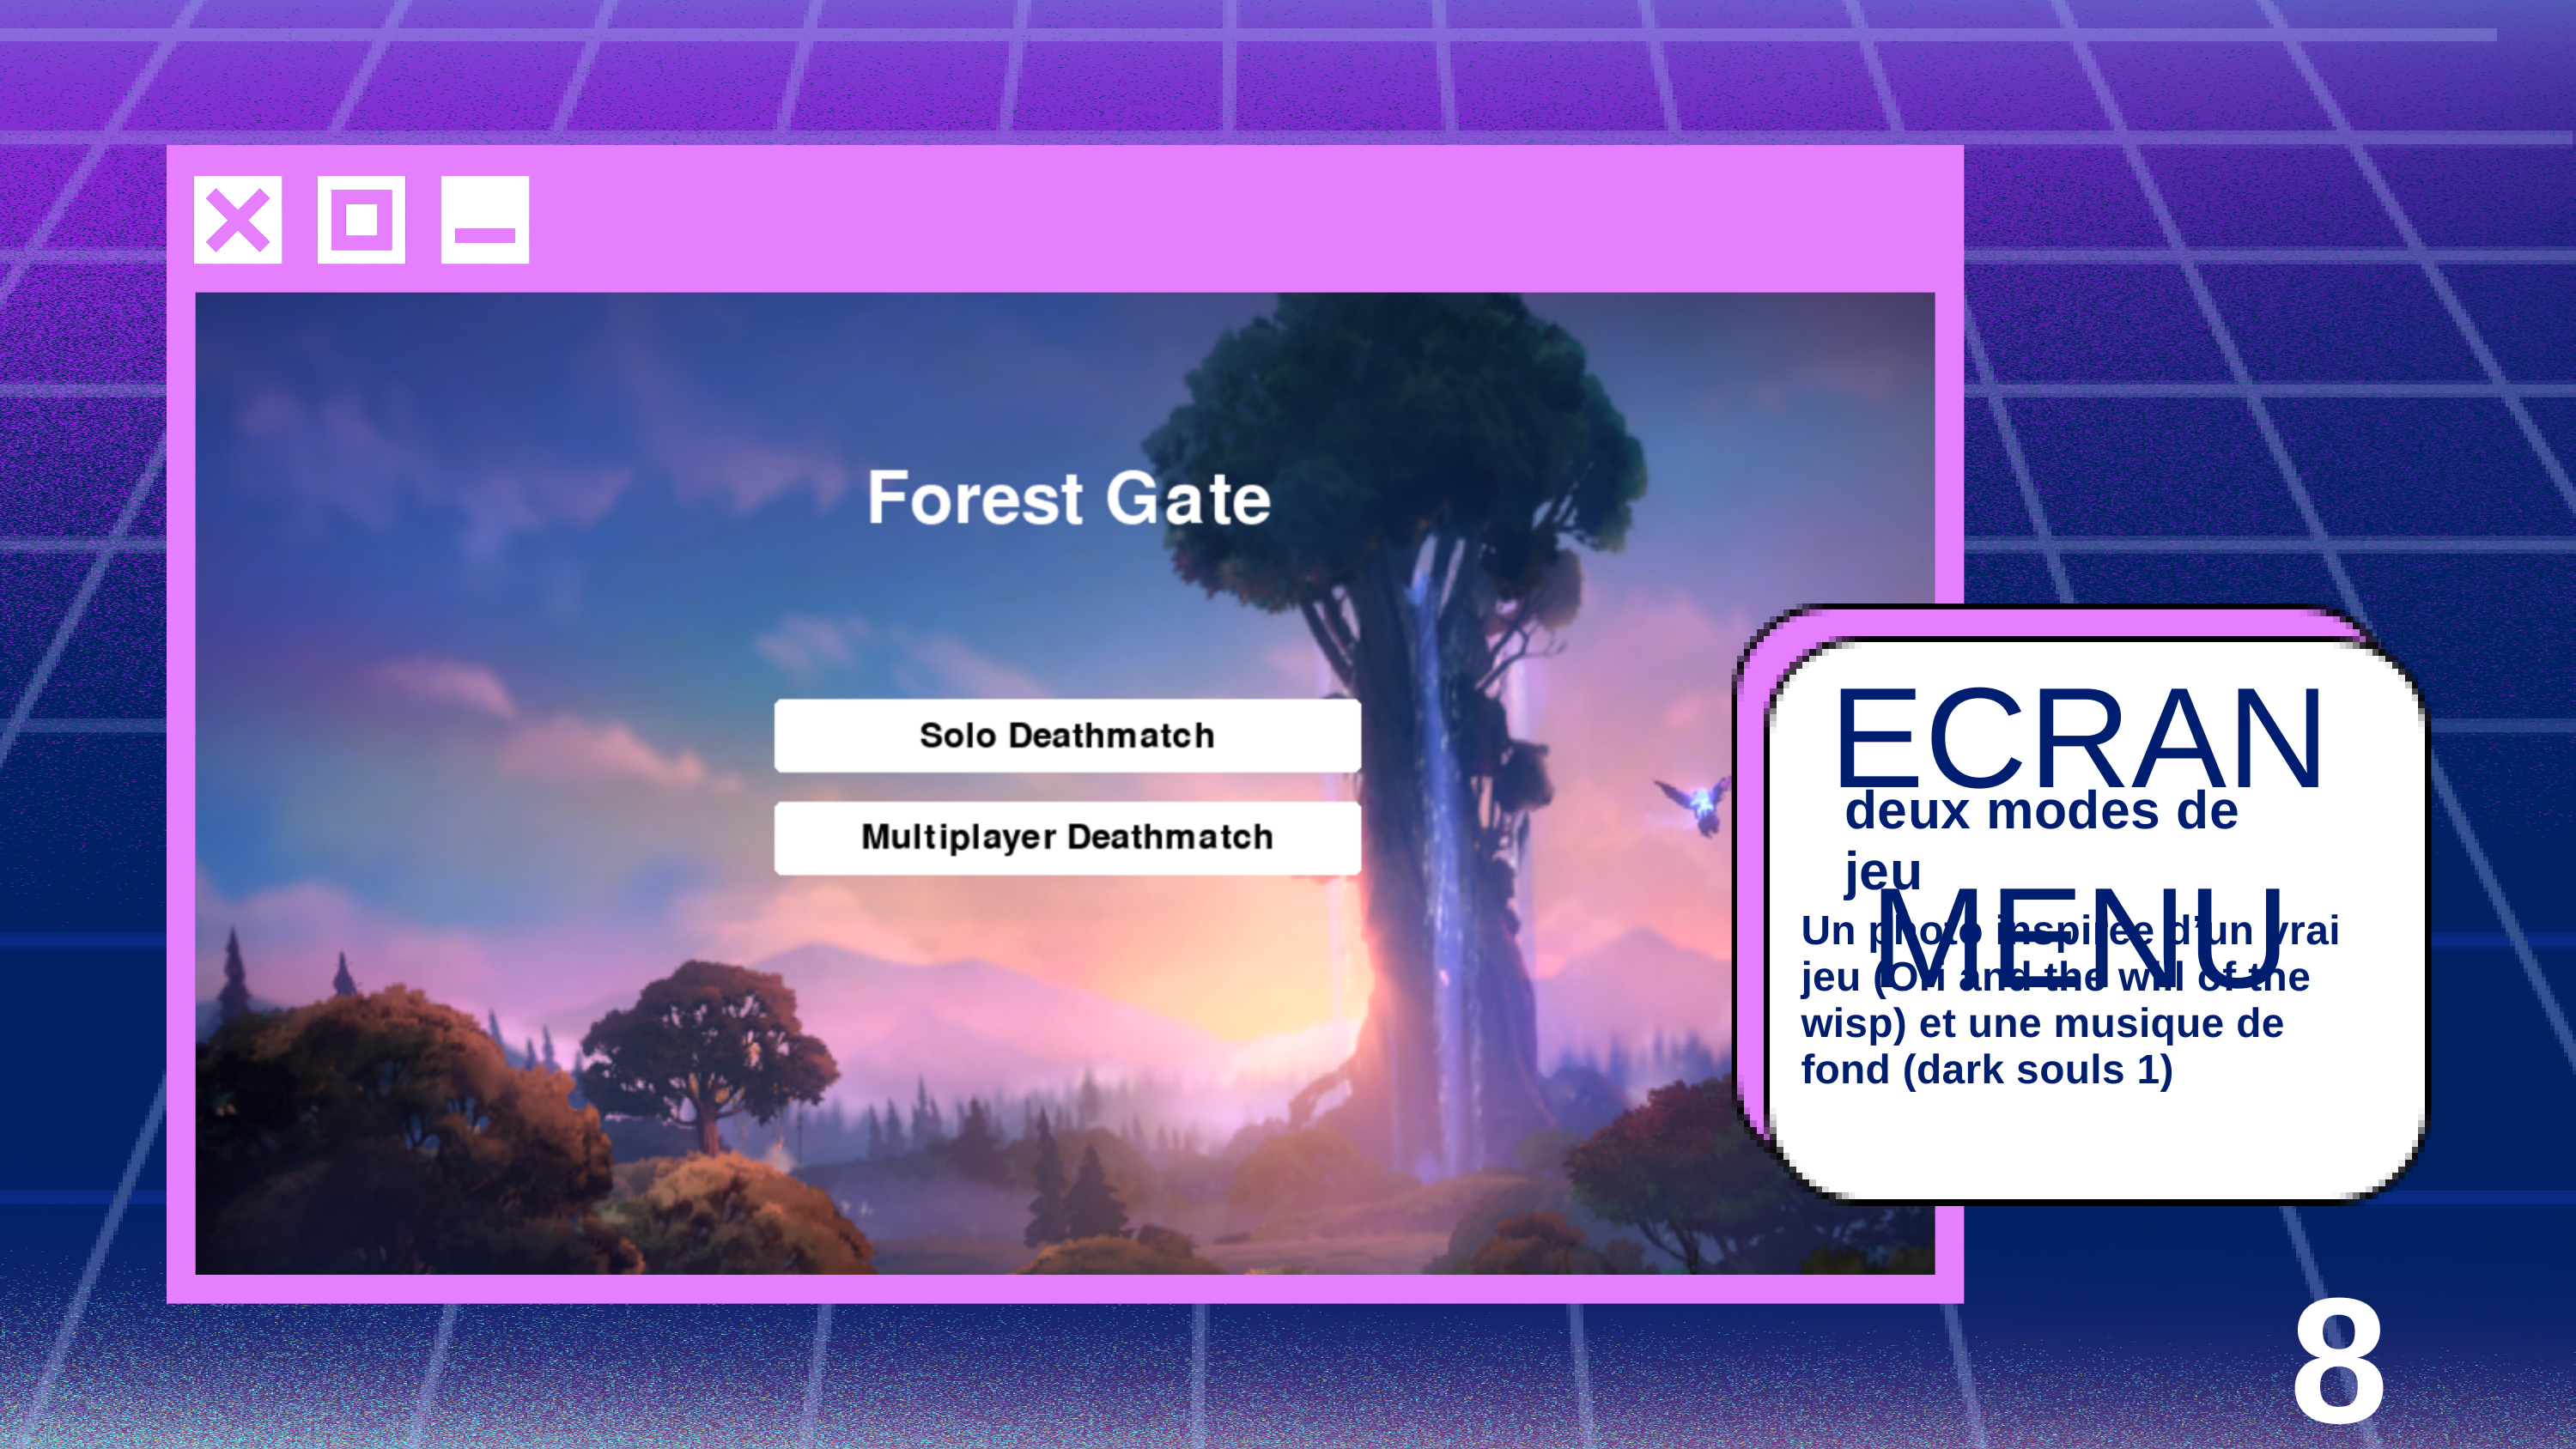

ECRAN MENU
deux modes de jeu
Un photo inspirée d’un vrai jeu (Ori and the will of the wisp) et une musique de fond (dark souls 1)
8